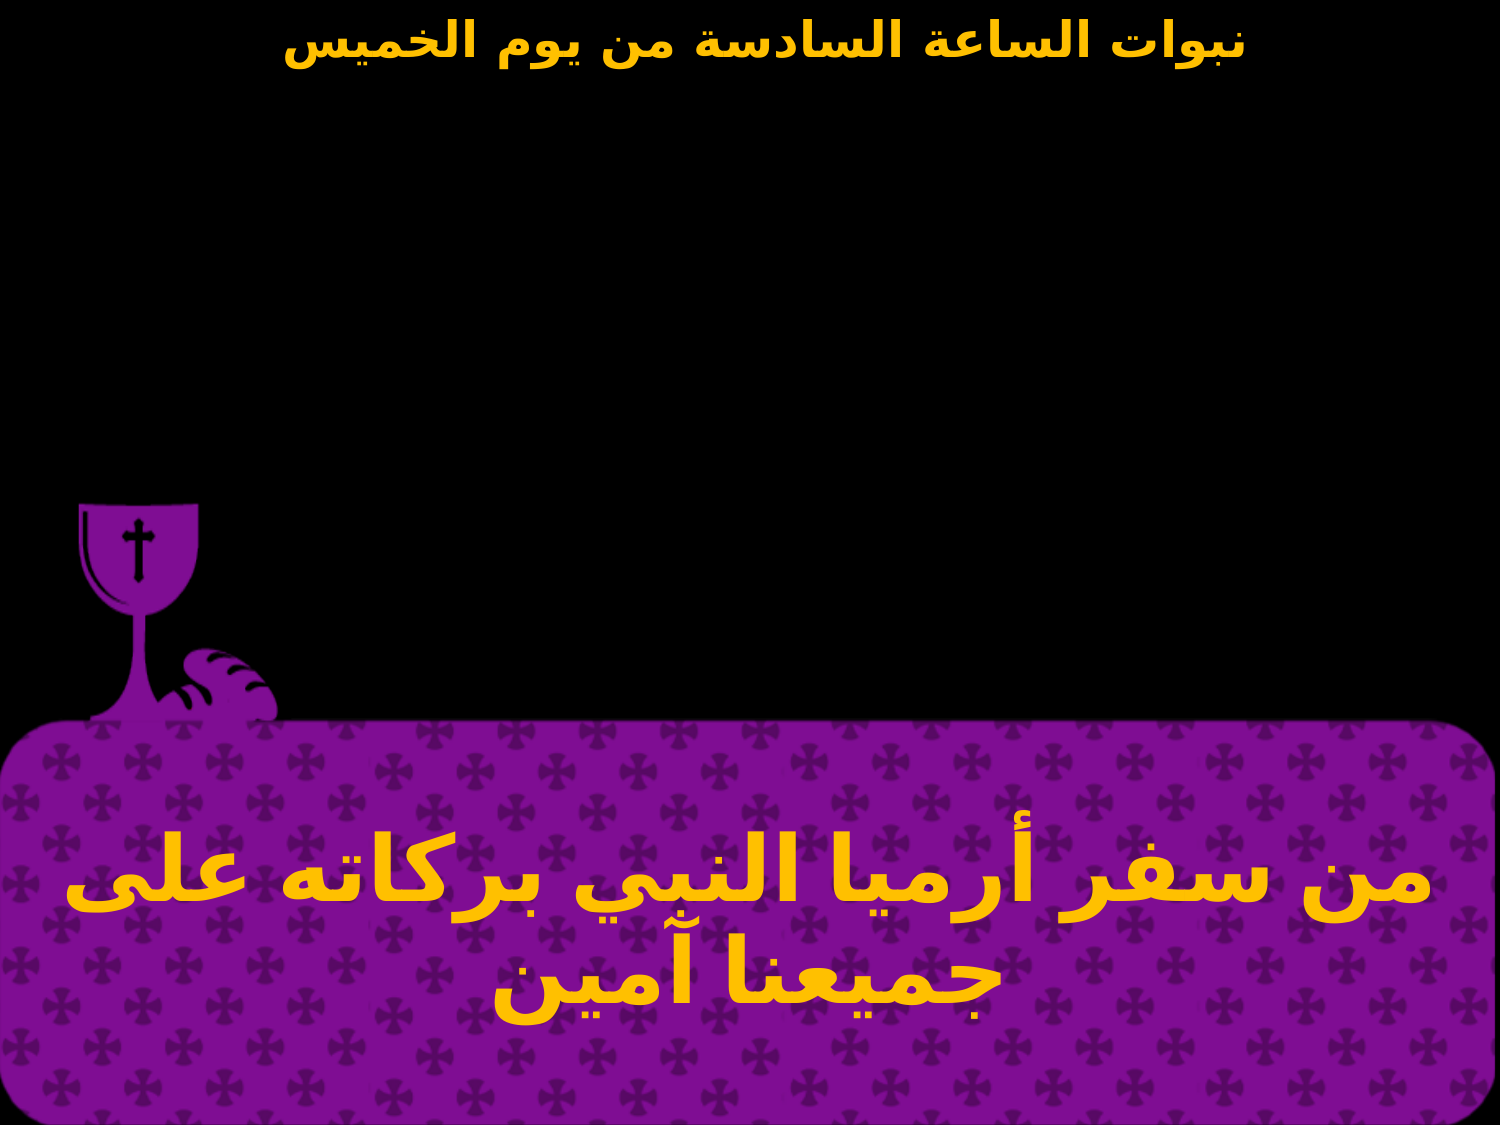

| من سفر أرميا النبي بركاته على جميعنا آمين |
| --- |